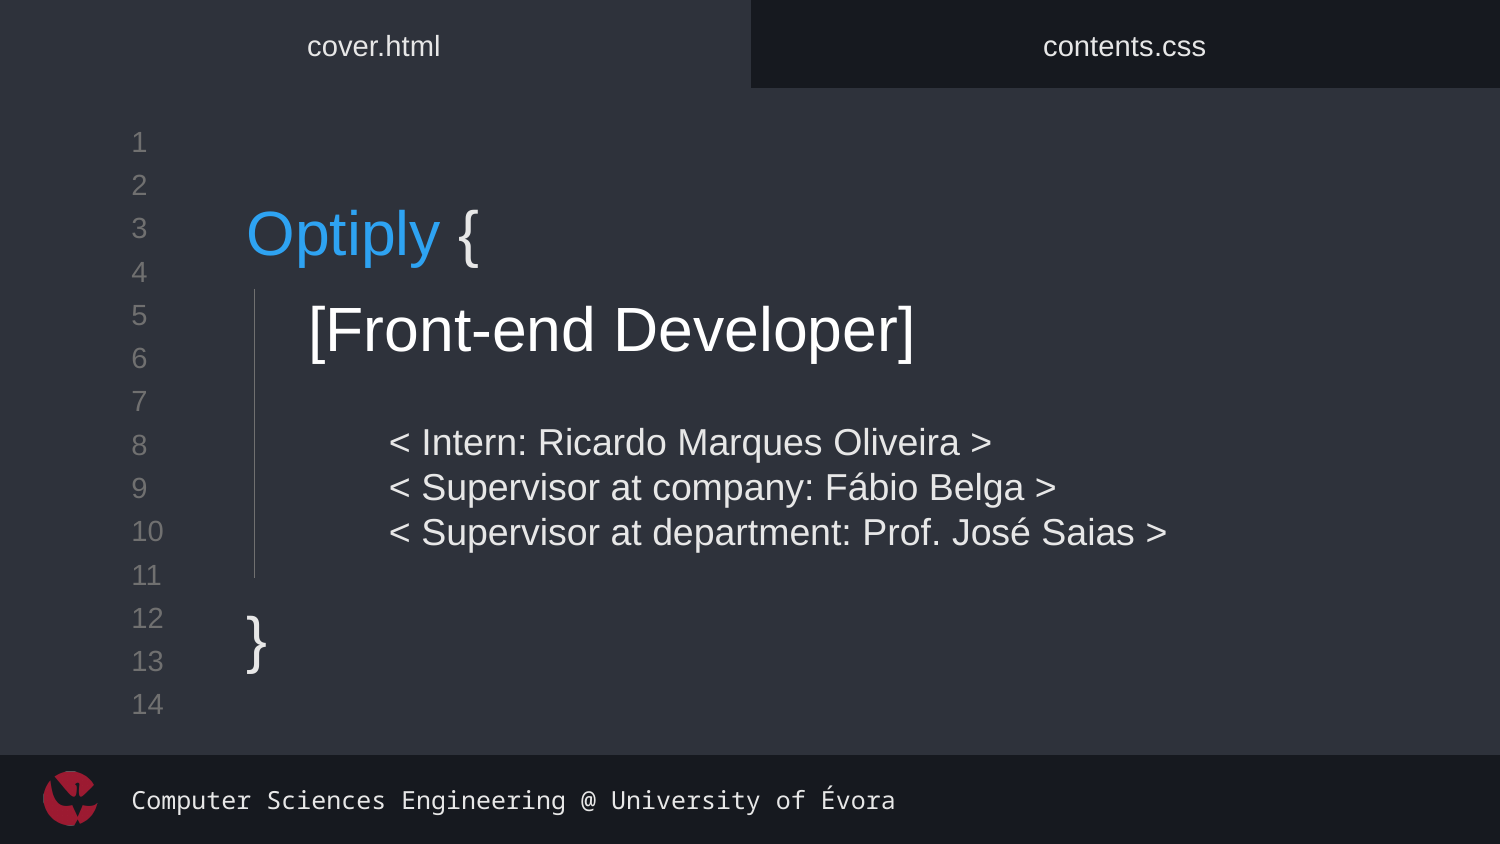

cover.html
contents.css
# Optiply {
}
[Front-end Developer]
< Intern: Ricardo Marques Oliveira >
< Supervisor at company: Fábio Belga >
< Supervisor at department: Prof. José Saias >